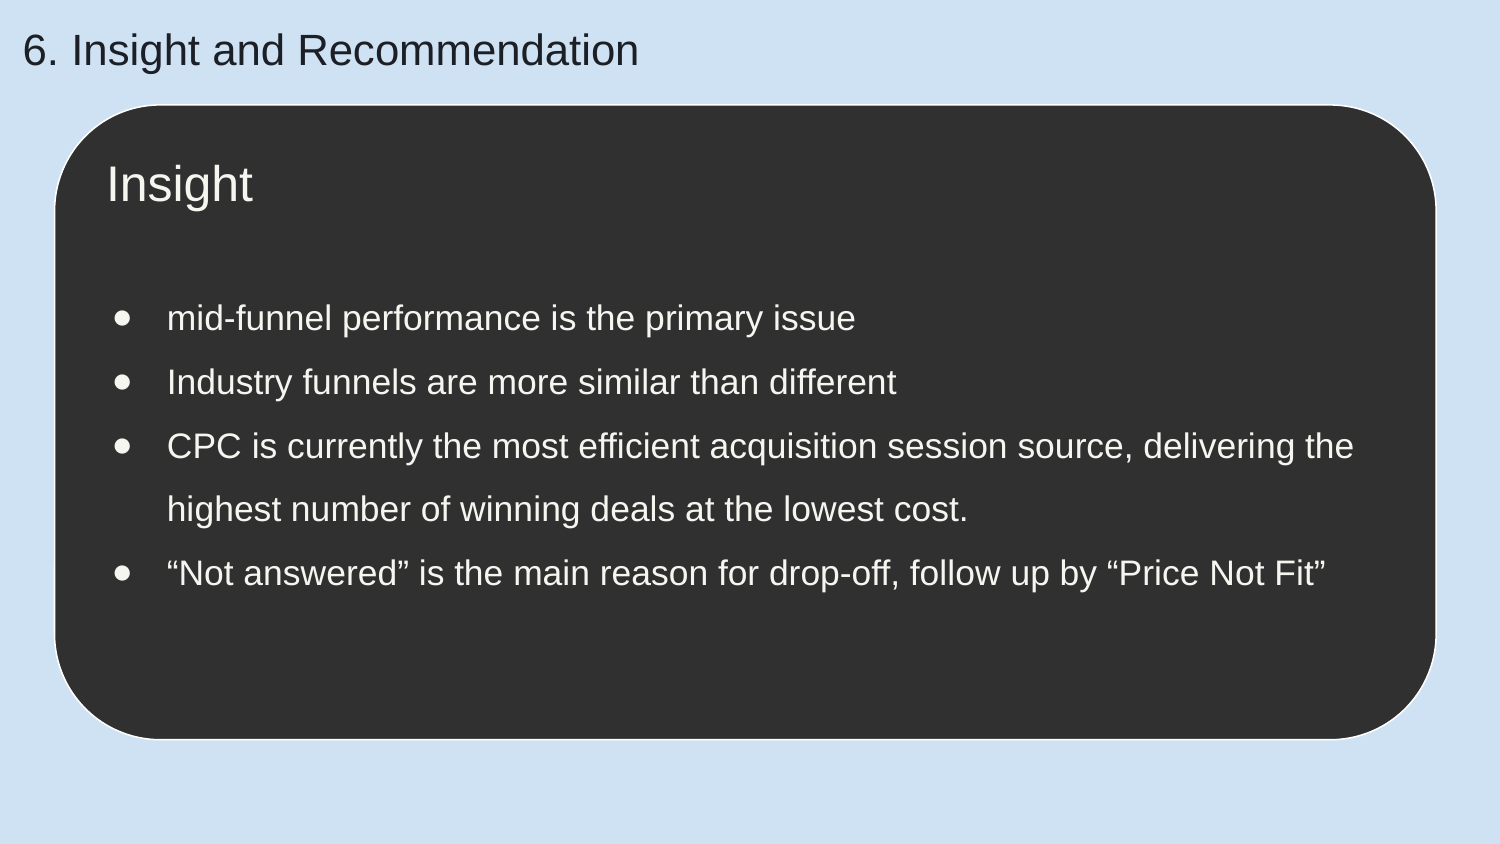

# 6. Insight and Recommendation

Insight
mid-funnel performance is the primary issue
Industry funnels are more similar than different
CPC is currently the most efficient acquisition session source, delivering the highest number of winning deals at the lowest cost.
“Not answered” is the main reason for drop-off, follow up by “Price Not Fit”